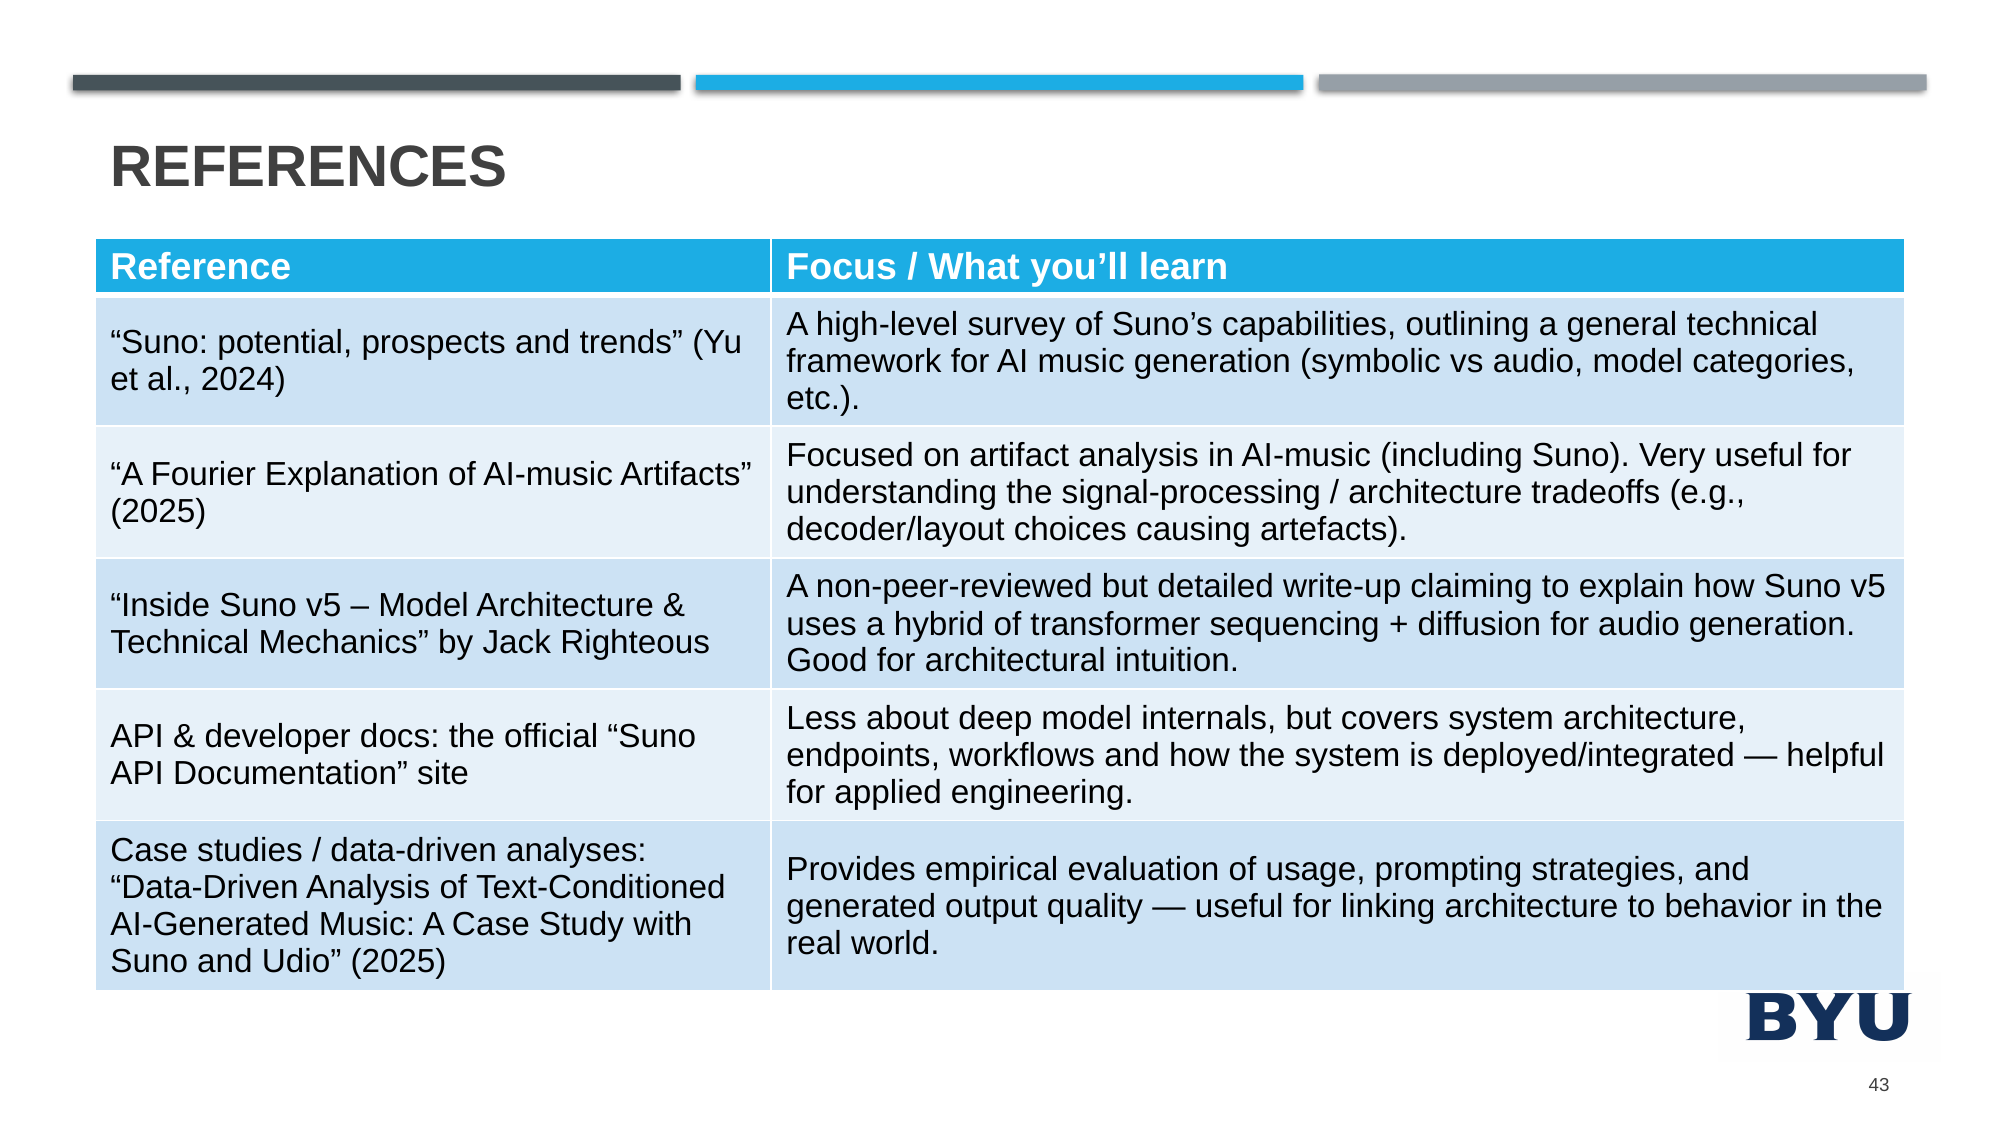

# References
| Reference | Focus / What you’ll learn |
| --- | --- |
| “Suno: potential, prospects and trends” (Yu et al., 2024) | A high-level survey of Suno’s capabilities, outlining a general technical framework for AI music generation (symbolic vs audio, model categories, etc.). |
| “A Fourier Explanation of AI‑music Artifacts” (2025) | Focused on artifact analysis in AI-music (including Suno). Very useful for understanding the signal-processing / architecture tradeoffs (e.g., decoder/layout choices causing artefacts). |
| “Inside Suno v5 – Model Architecture & Technical Mechanics” by Jack Righteous | A non-peer-reviewed but detailed write-up claiming to explain how Suno v5 uses a hybrid of transformer sequencing + diffusion for audio generation. Good for architectural intuition. |
| API & developer docs: the official “Suno API Documentation” site | Less about deep model internals, but covers system architecture, endpoints, workflows and how the system is deployed/integrated — helpful for applied engineering. |
| Case studies / data-driven analyses: “Data‑Driven Analysis of Text‑Conditioned AI‑Generated Music: A Case Study with Suno and Udio” (2025) | Provides empirical evaluation of usage, prompting strategies, and generated output quality — useful for linking architecture to behavior in the real world. |
43